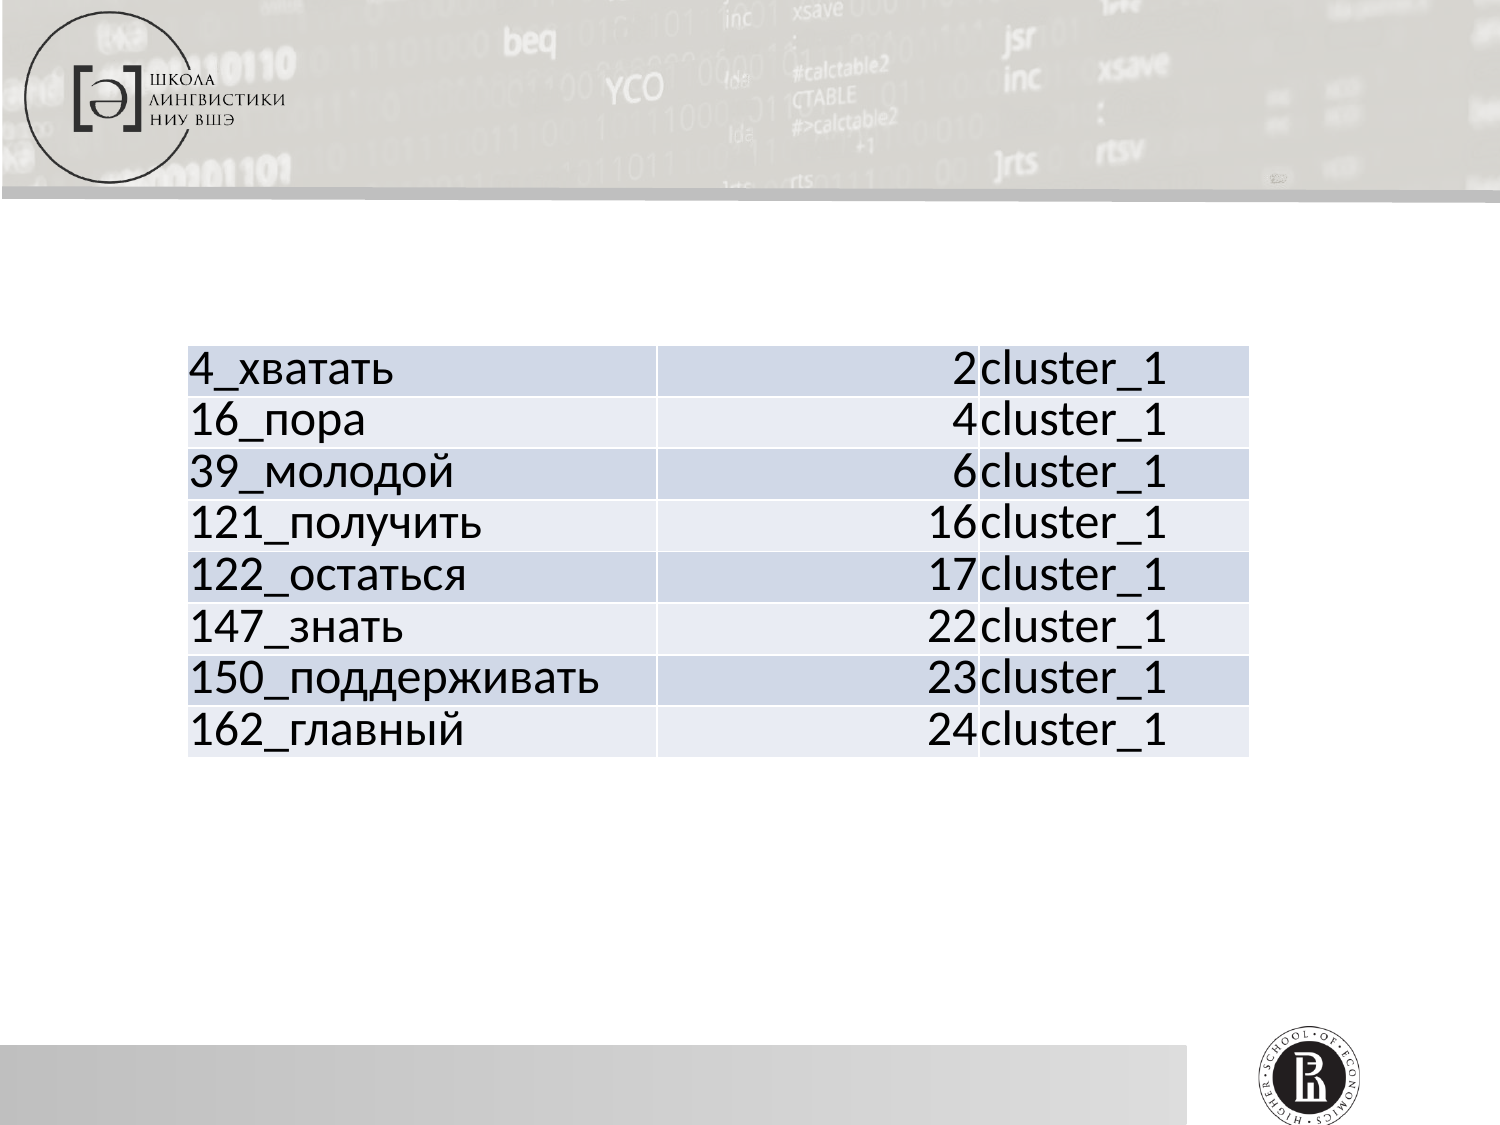

75

| 4\_хватать | 2 | cluster\_1 |
| --- | --- | --- |
| 16\_пора | 4 | cluster\_1 |
| 39\_молодой | 6 | cluster\_1 |
| 121\_получить | 16 | cluster\_1 |
| 122\_остаться | 17 | cluster\_1 |
| 147\_знать | 22 | cluster\_1 |
| 150\_поддерживать | 23 | cluster\_1 |
| 162\_главный | 24 | cluster\_1 |
75
75